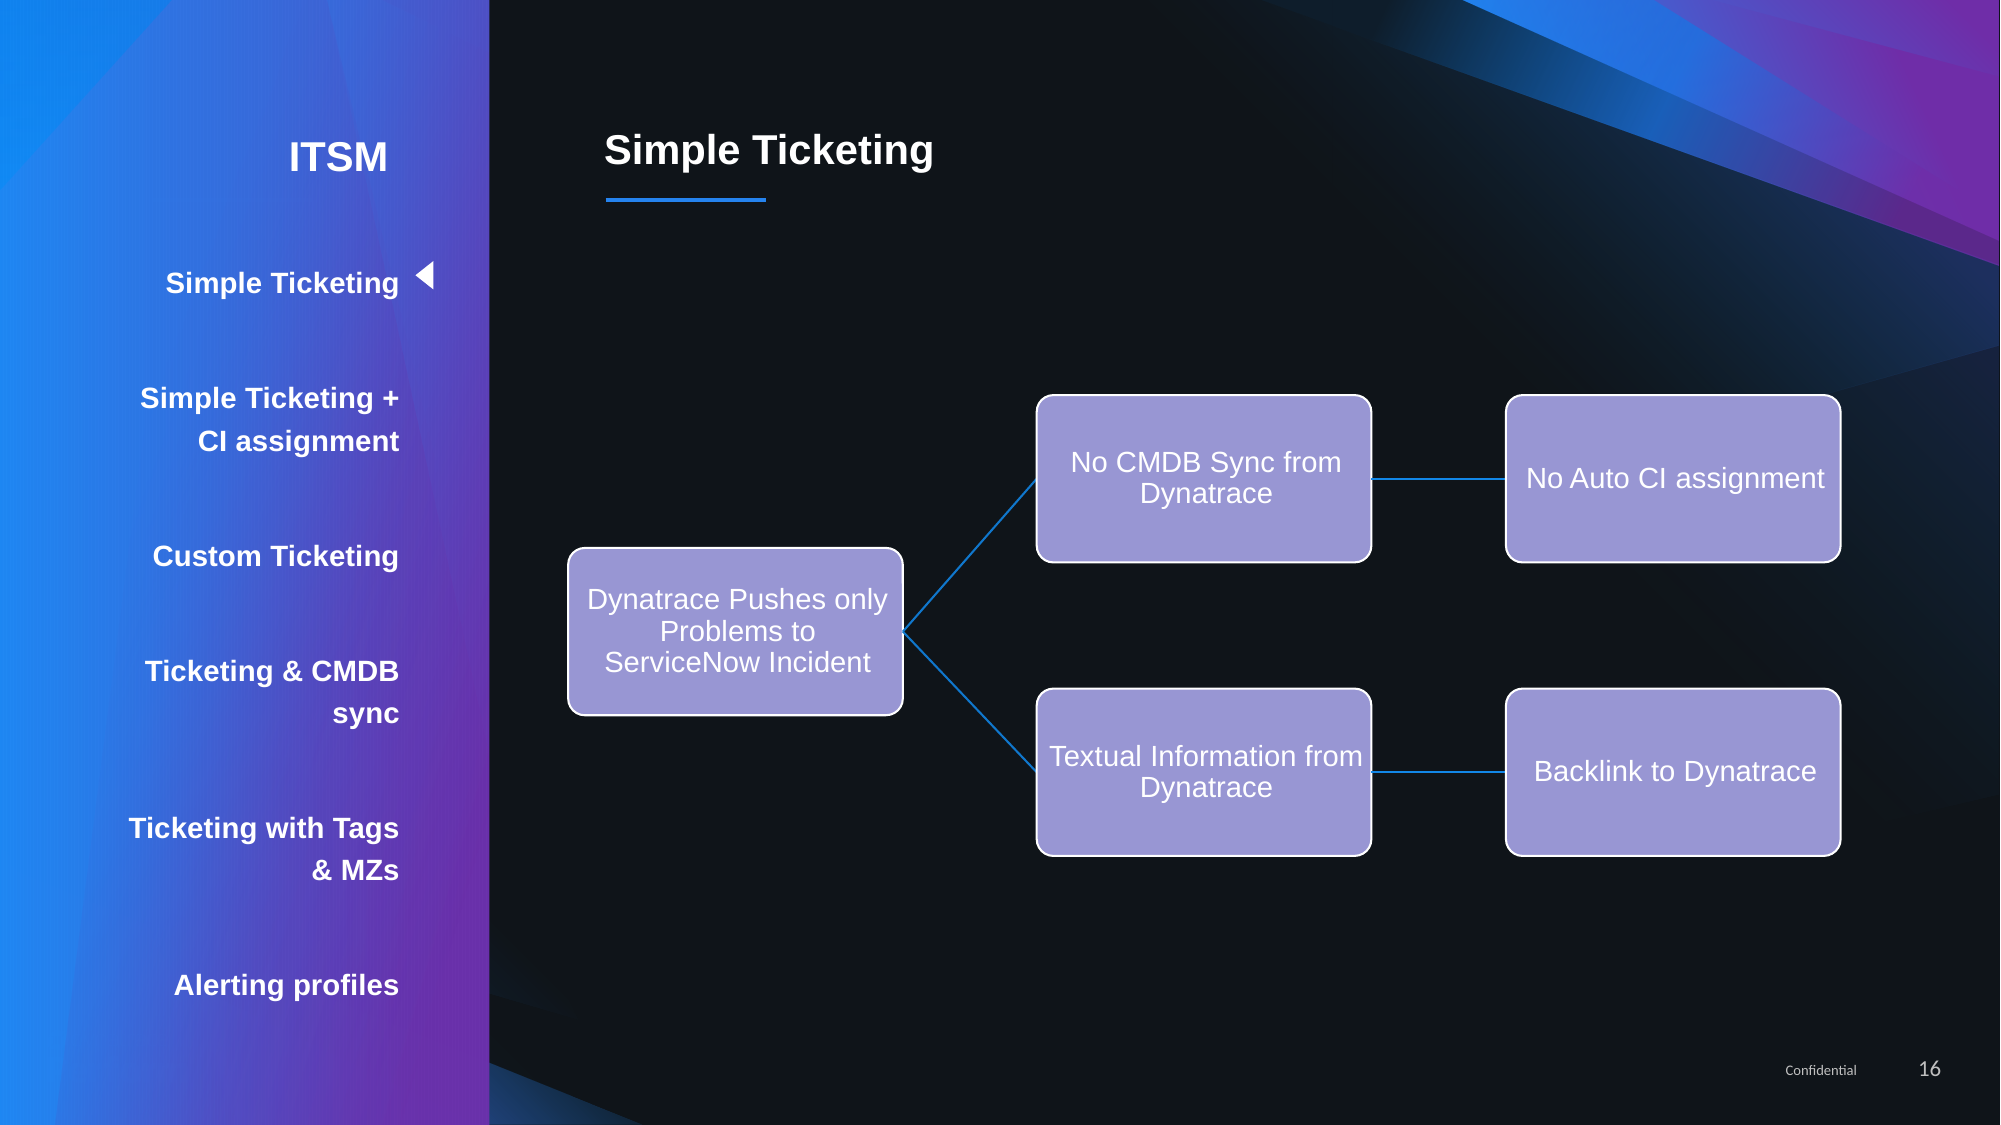

ITSM
# Simple Ticketing
Simple Ticketing
Simple Ticketing + CI assignment
Custom Ticketing
Ticketing & CMDB sync
Ticketing with Tags & MZs
Alerting profiles

Dynatrace Pushes only Problems to ServiceNow Incident

No CMDB Sync from Dynatrace

No Auto CI assignment

Textual Information from Dynatrace

Backlink to Dynatrace